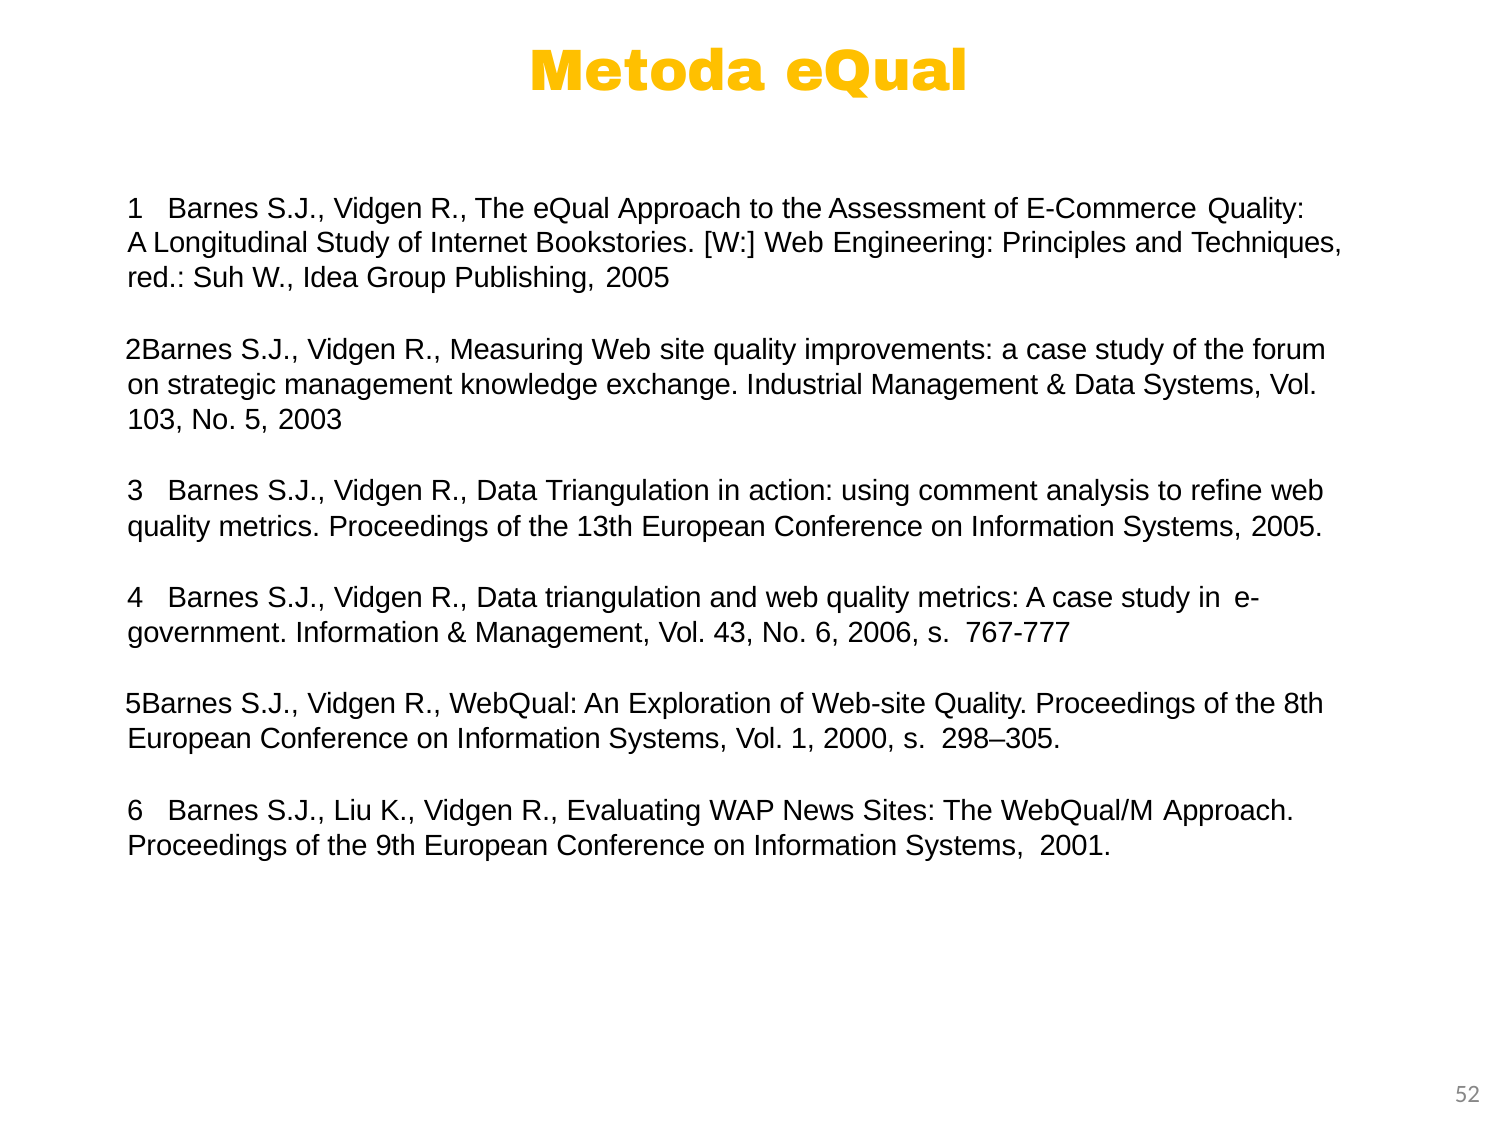

# Metoda eQual
Barnes S.J., Vidgen R., The eQual Approach to the Assessment of E-Commerce Quality:
A Longitudinal Study of Internet Bookstories. [W:] Web Engineering: Principles and Techniques,  red.: Suh W., Idea Group Publishing, 2005

Barnes S.J., Vidgen R., Measuring Web site quality improvements: a case study of the forum  on strategic management knowledge exchange. Industrial Management & Data Systems, Vol.  103, No. 5, 2003

Barnes S.J., Vidgen R., Data Triangulation in action: using comment analysis to refine web
quality metrics. Proceedings of the 13th European Conference on Information Systems, 2005.

Barnes S.J., Vidgen R., Data triangulation and web quality metrics: A case study in e-
government. Information & Management, Vol. 43, No. 6, 2006, s. 767-777

Barnes S.J., Vidgen R., WebQual: An Exploration of Web-site Quality. Proceedings of the 8th  European Conference on Information Systems, Vol. 1, 2000, s. 298–305.

Barnes S.J., Liu K., Vidgen R., Evaluating WAP News Sites: The WebQual/M Approach.
Proceedings of the 9th European Conference on Information Systems, 2001.
52